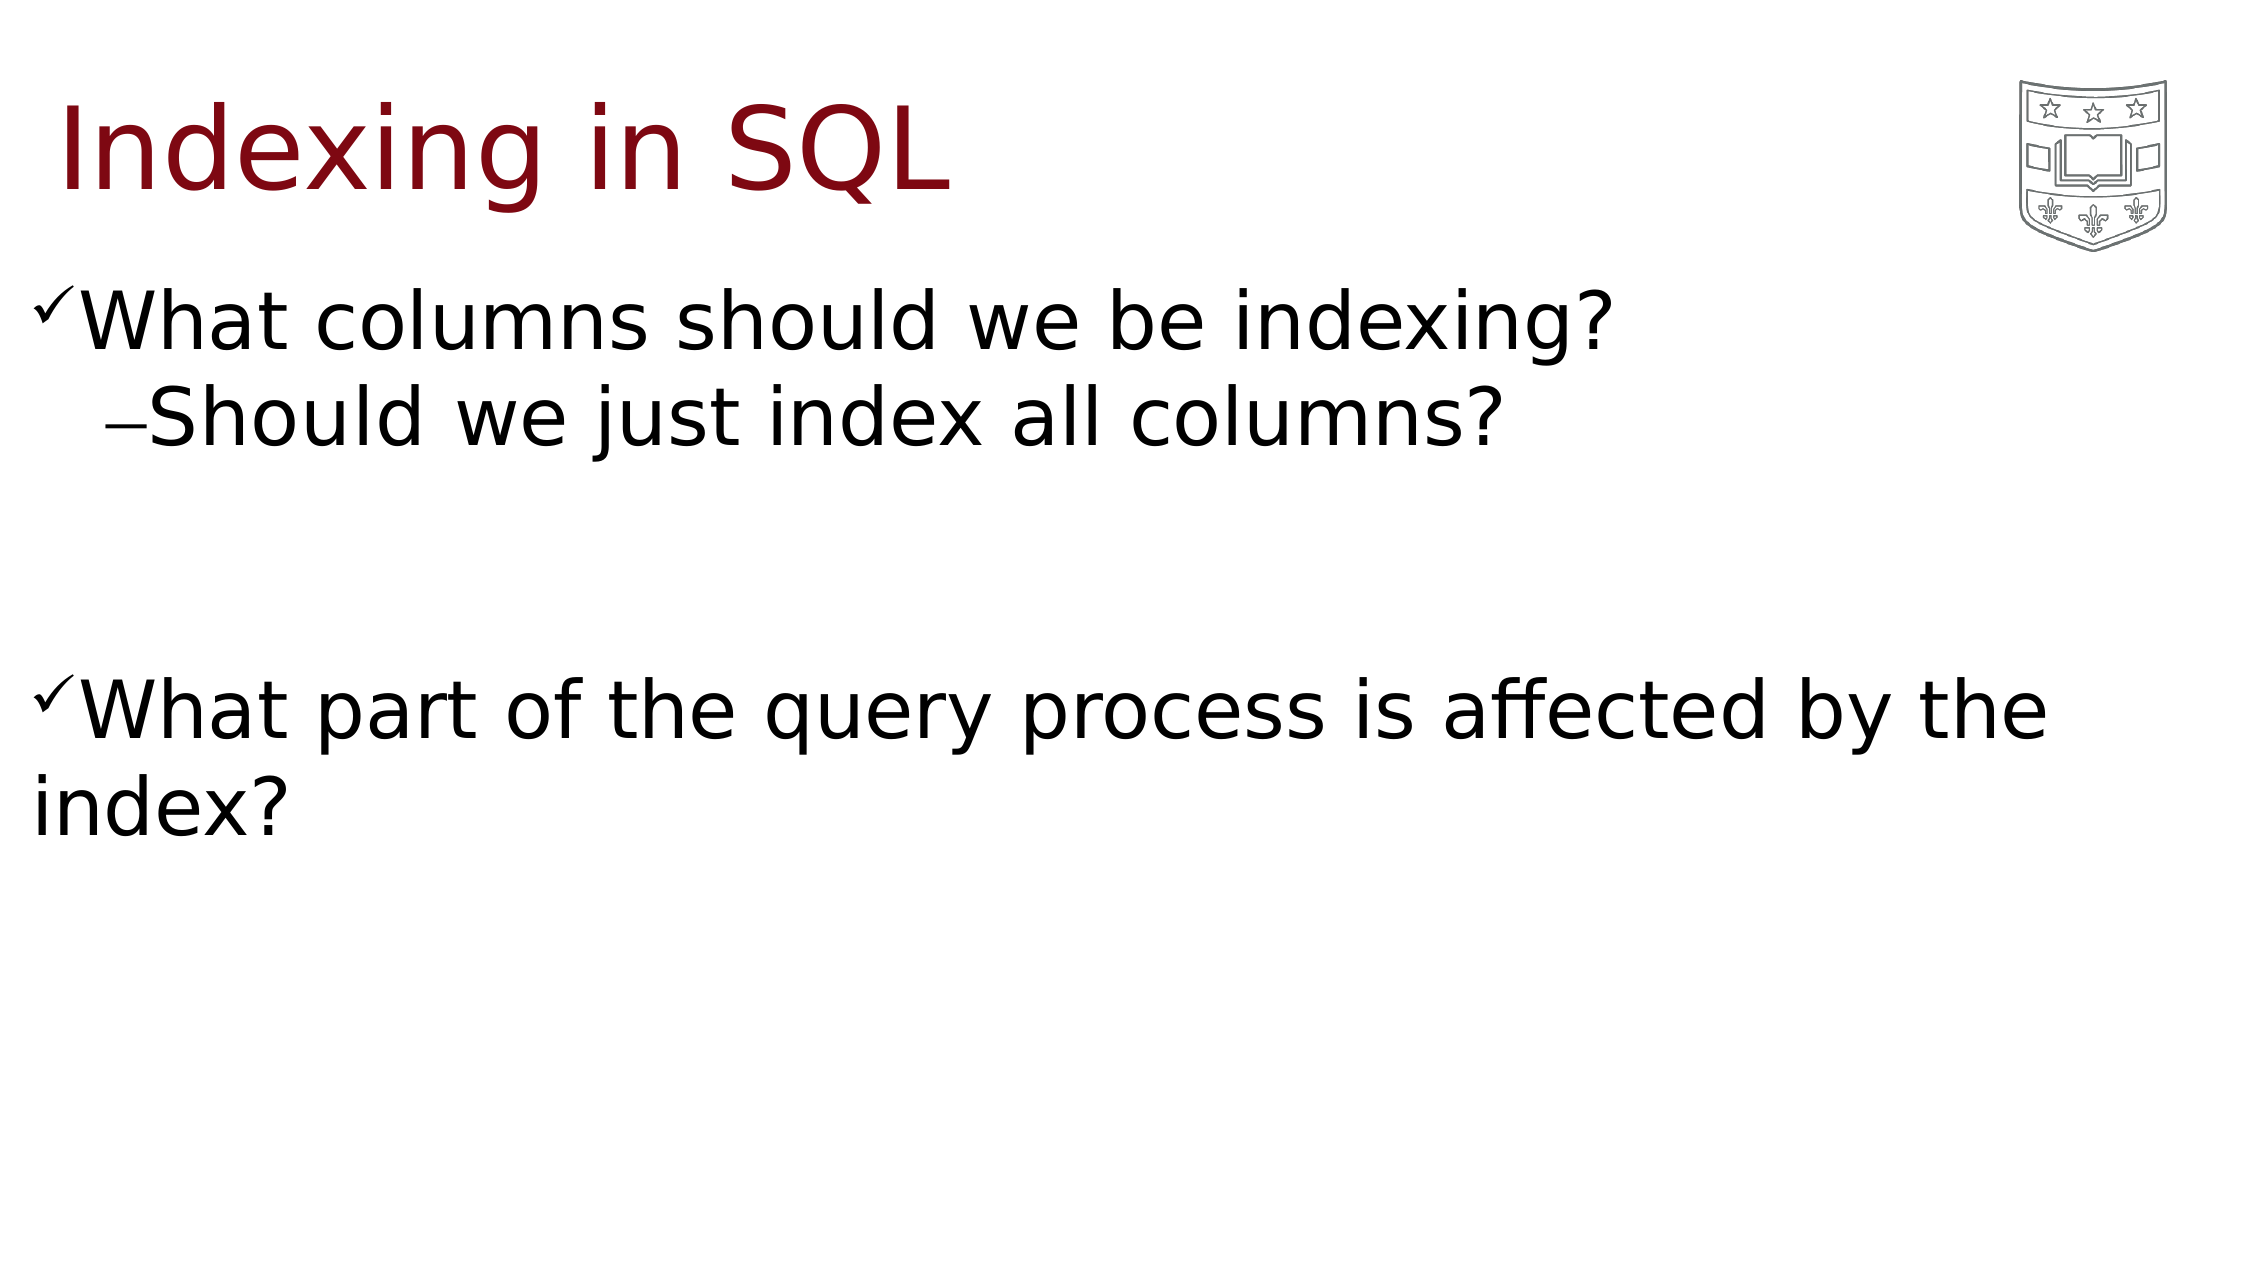

# Indexing in SQL
What columns should we be indexing?
–Should we just index all columns?

What part of the query process is affected by the  index?